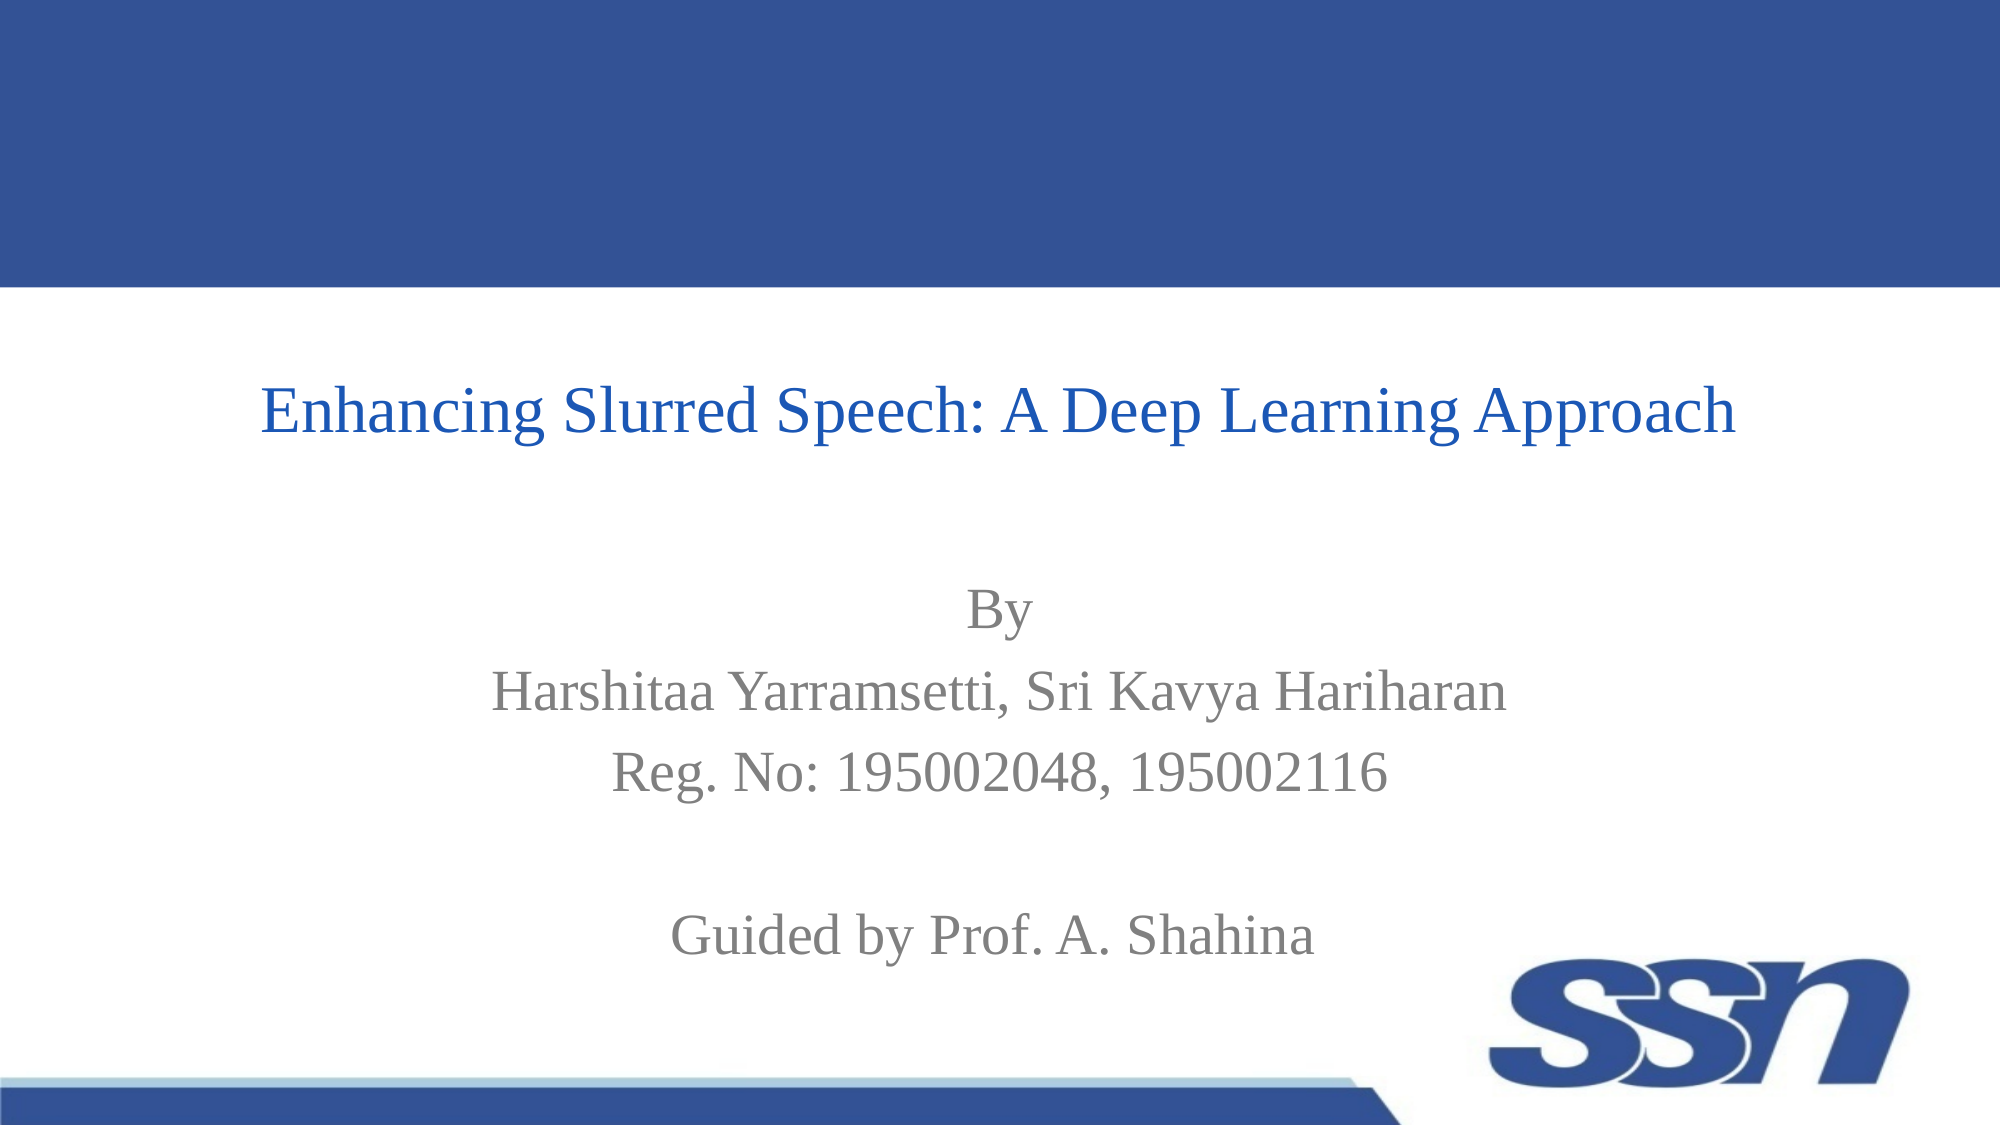

# Enhancing Slurred Speech: A Deep Learning Approach
By
Harshitaa Yarramsetti, Sri Kavya Hariharan
Reg. No: 195002048, 195002116

Guided by Prof. A. Shahina